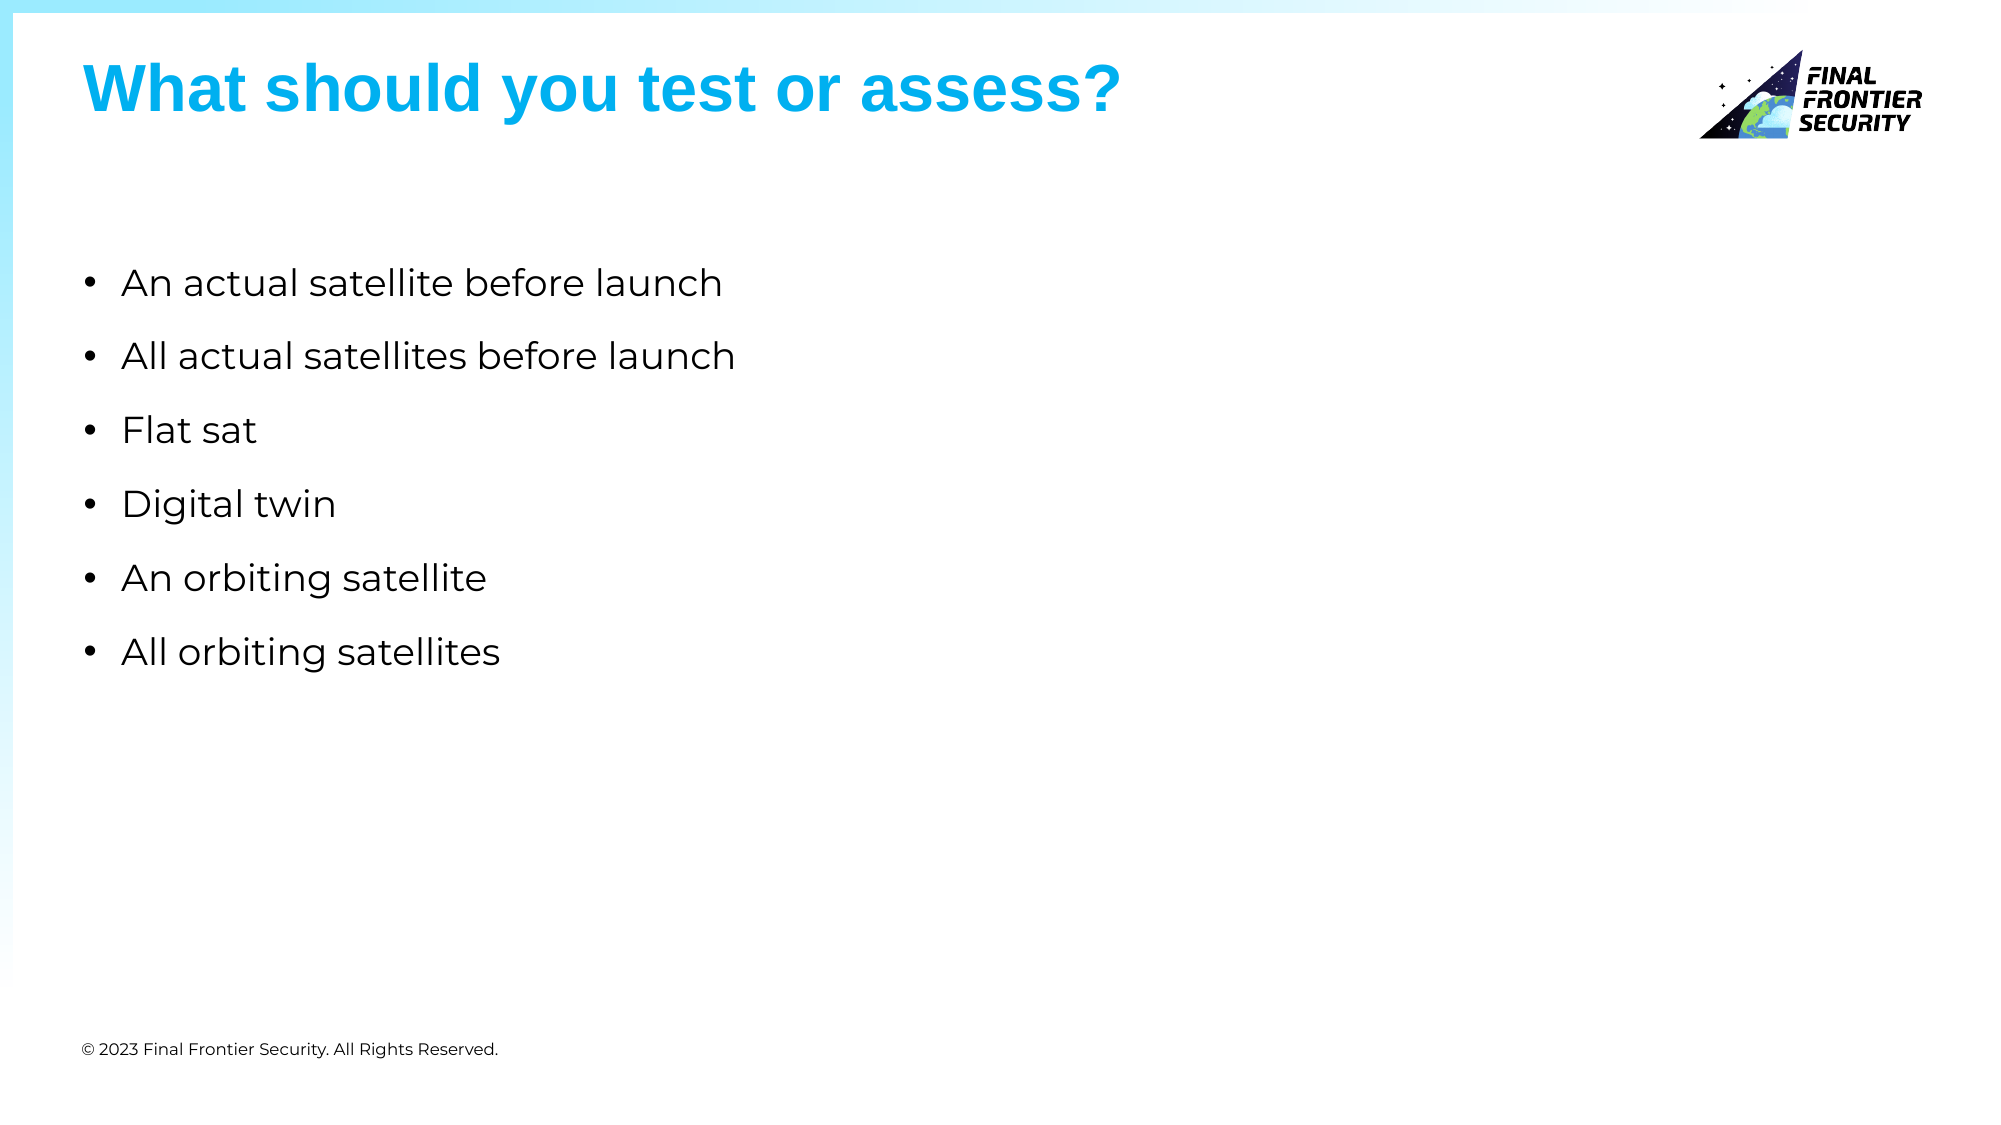

# What should you test or assess?
An actual satellite before launch
All actual satellites before launch
Flat sat
Digital twin
An orbiting satellite
All orbiting satellites